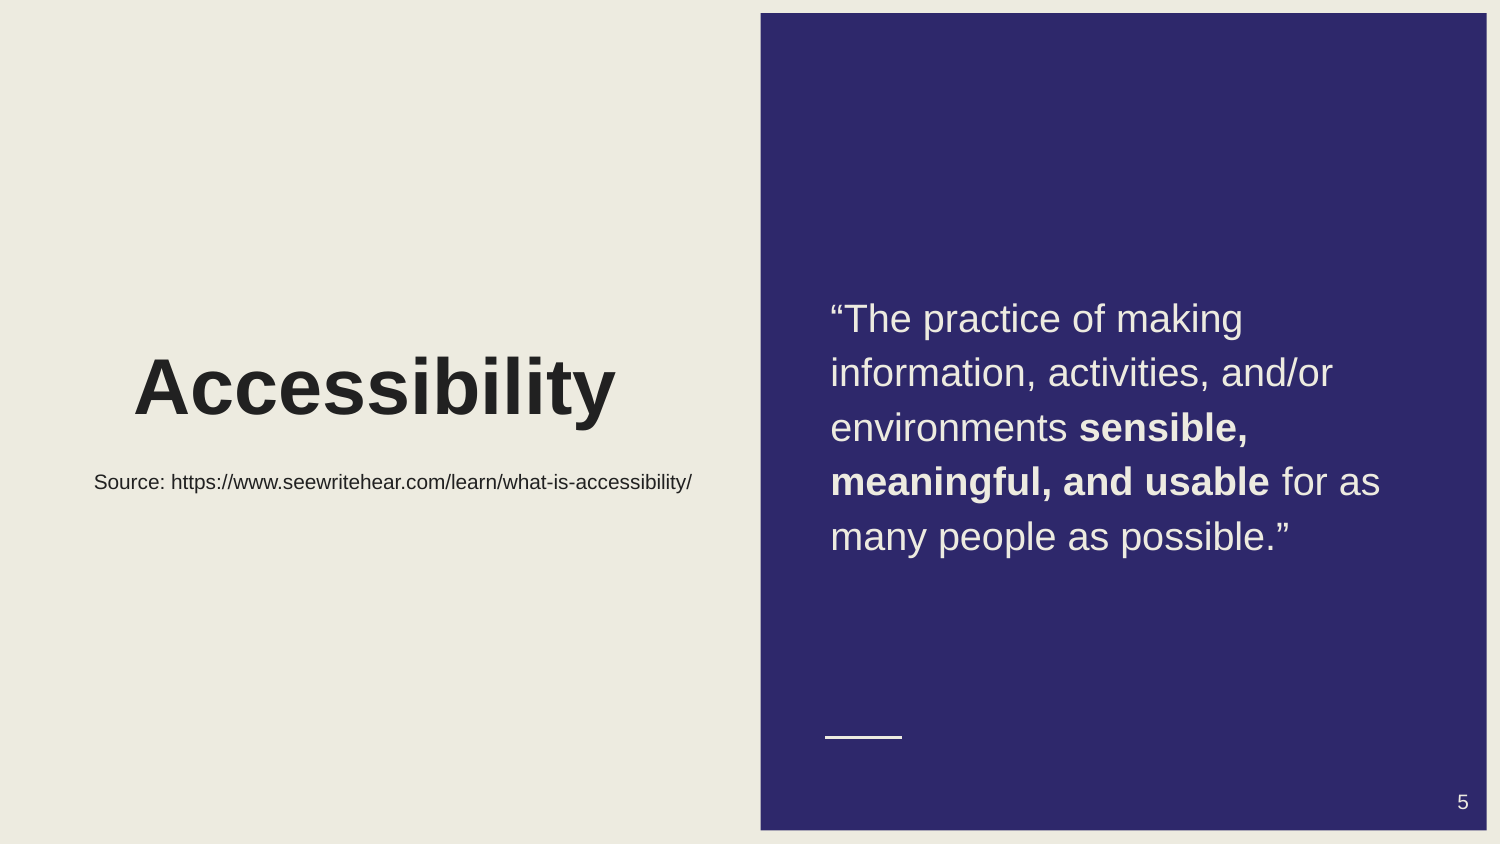

“The practice of making information, activities, and/or environments sensible, meaningful, and usable for as many people as possible.”
# Accessibility
Source: https://www.seewritehear.com/learn/what-is-accessibility/
5